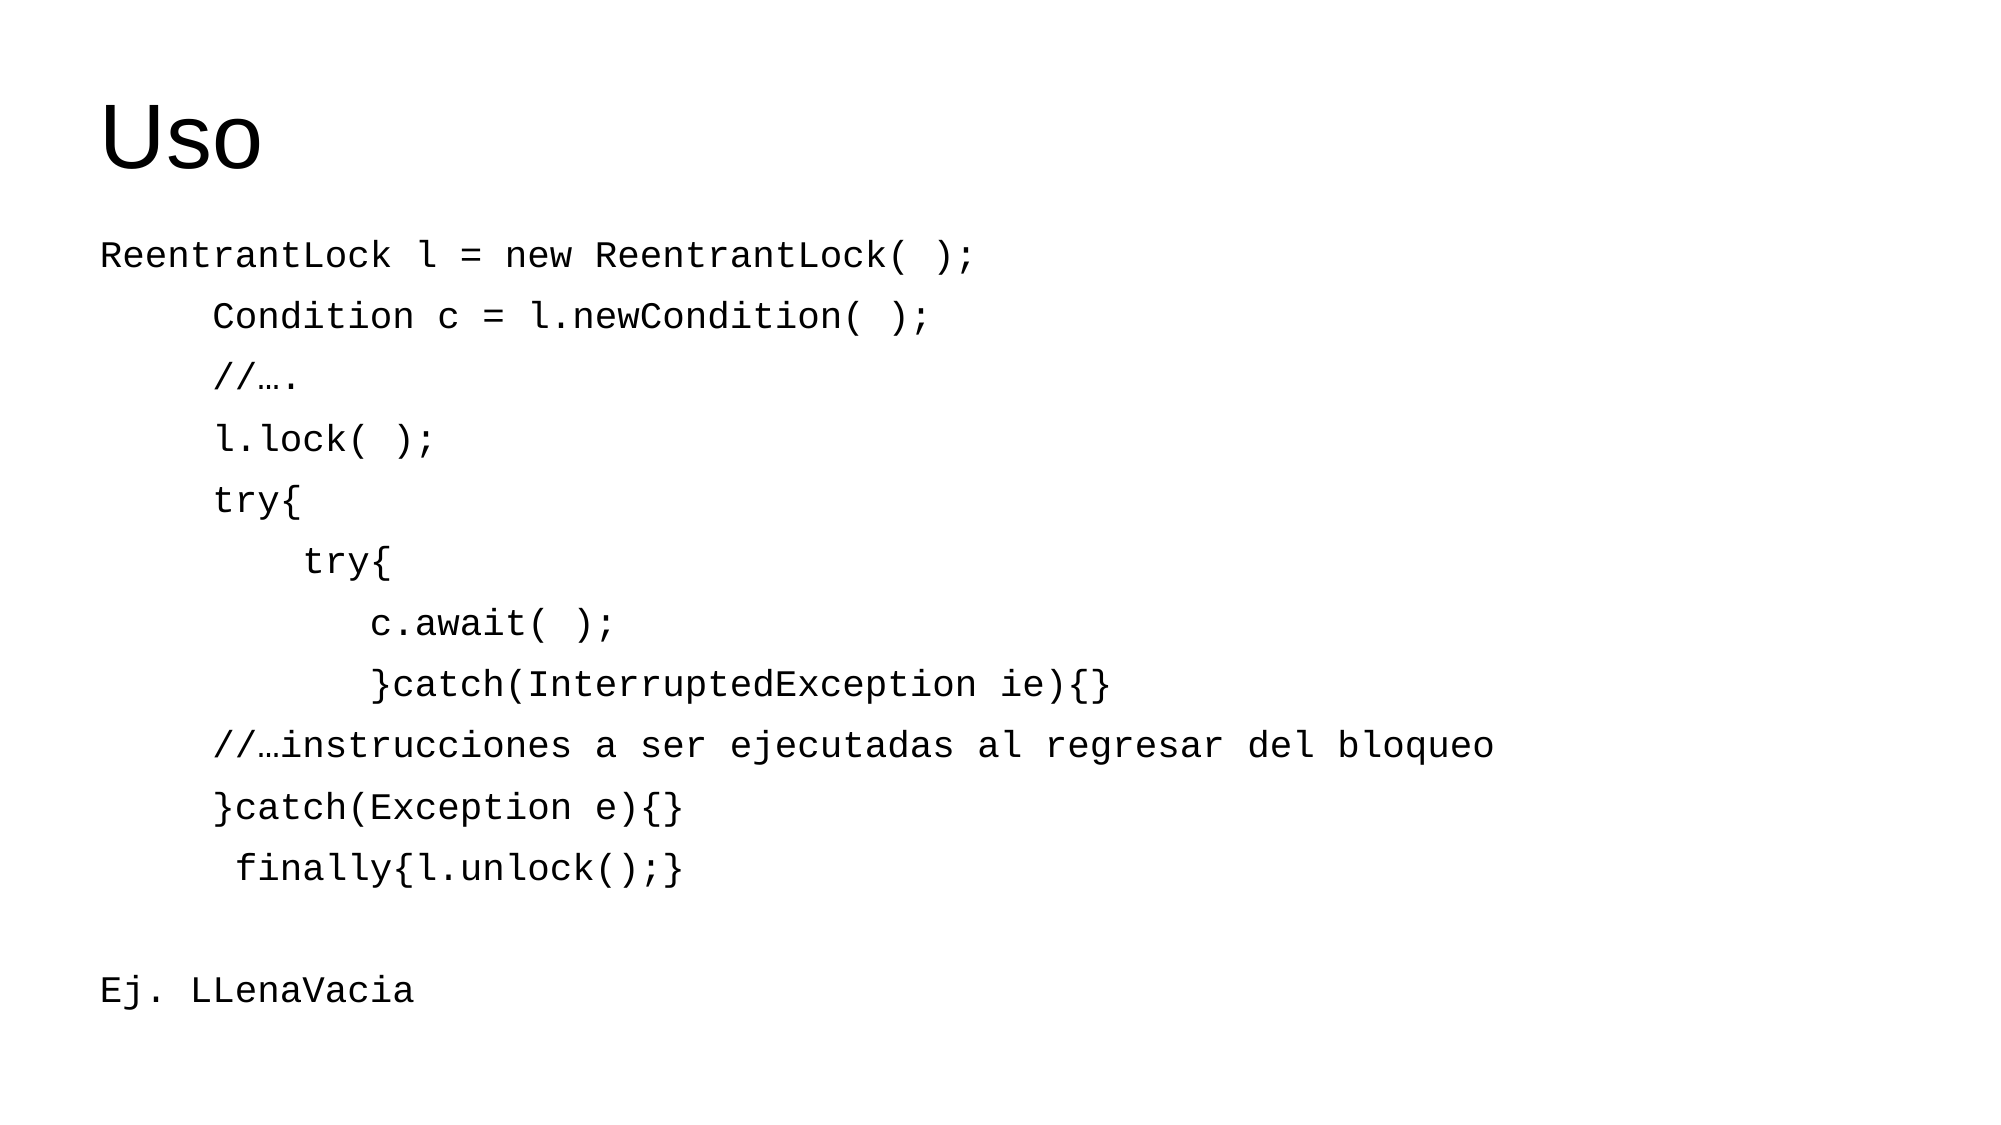

Uso
ReentrantLock l = new ReentrantLock( );
     Condition c = l.newCondition( );
     //….
     l.lock( );
     try{
         try{
            c.await( );
            }catch(InterruptedException ie){}
     //…instrucciones a ser ejecutadas al regresar del bloqueo
     }catch(Exception e){}
      finally{l.unlock();}

Ej. LLenaVacia